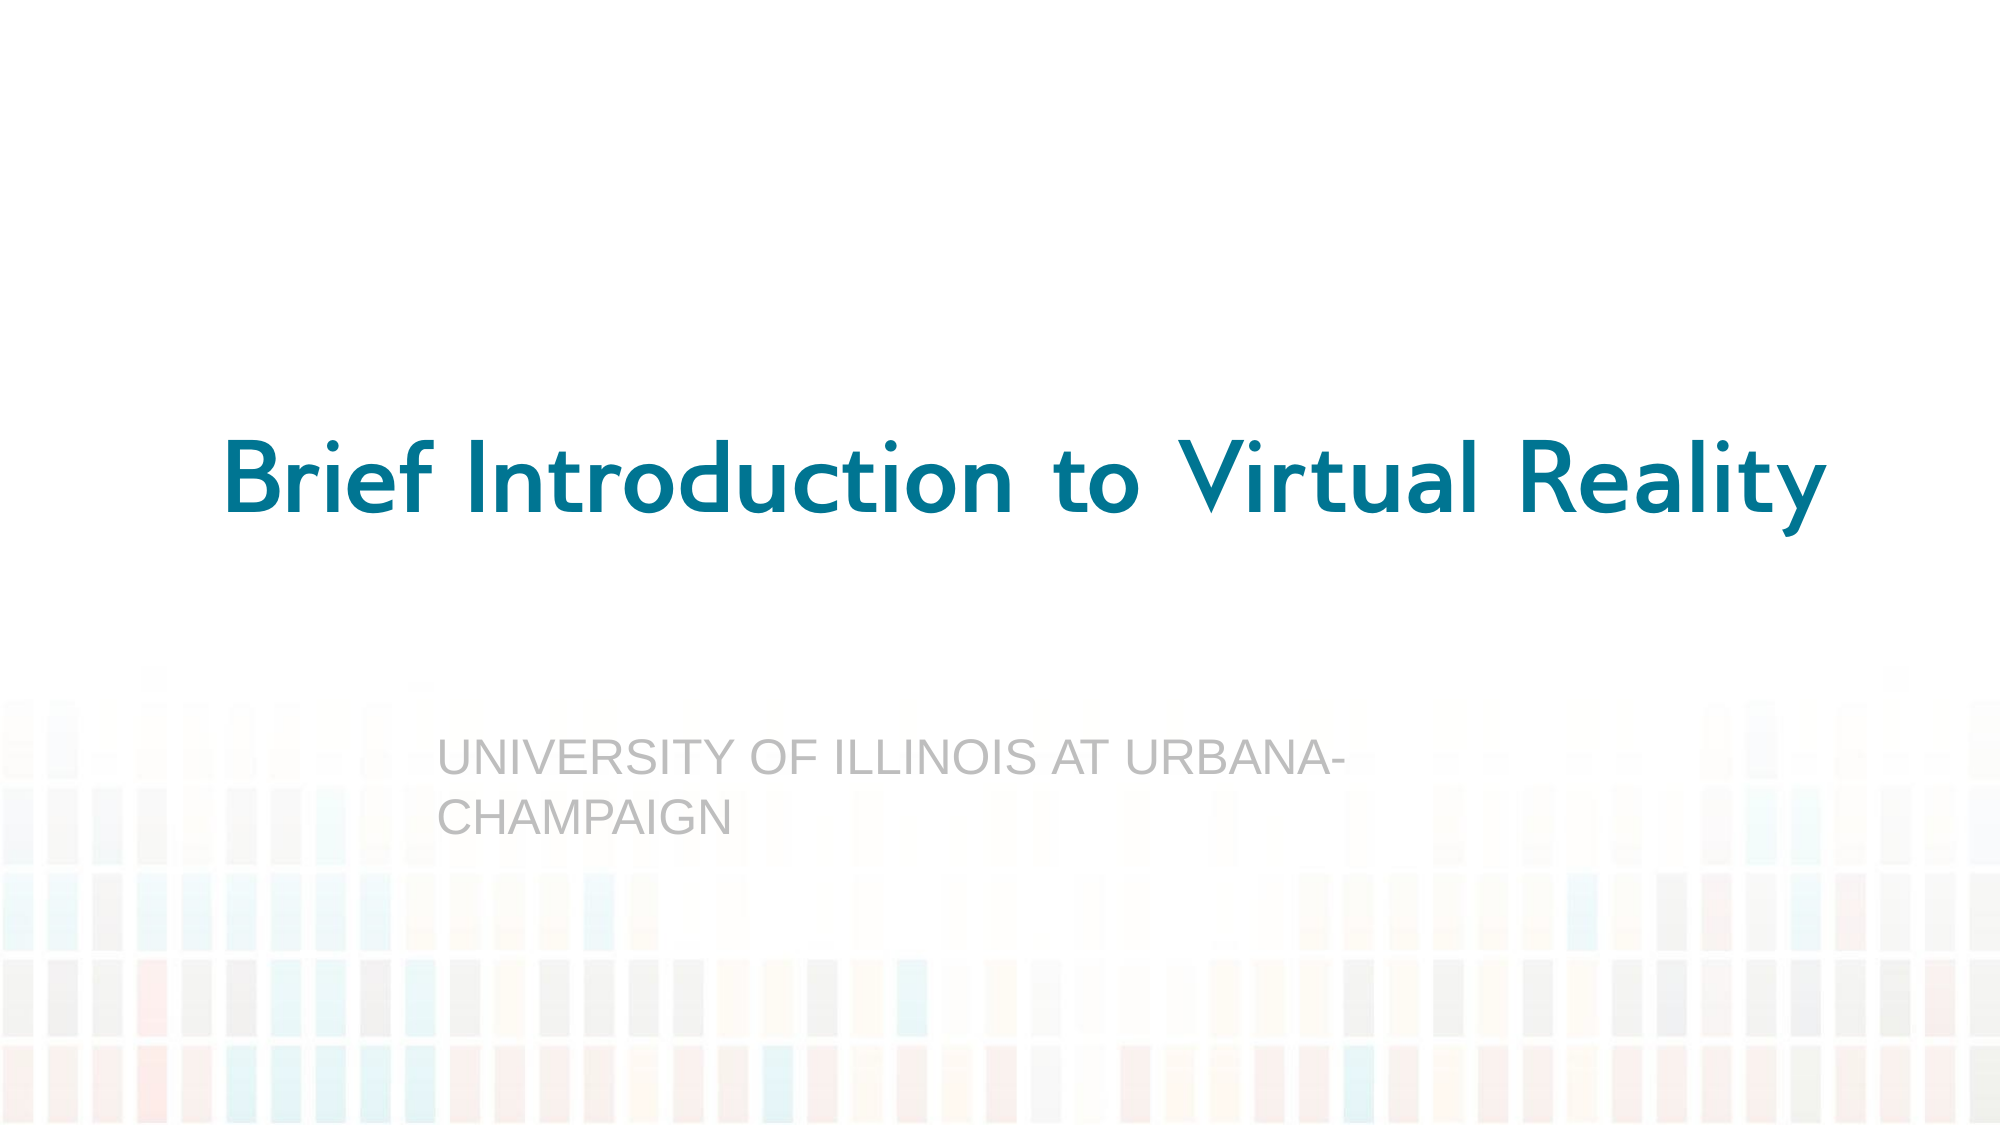

# Brief Introduction to Virtual Reality

UNIVERSITY OF ILLINOIS AT URBANA-CHAMPAIGN